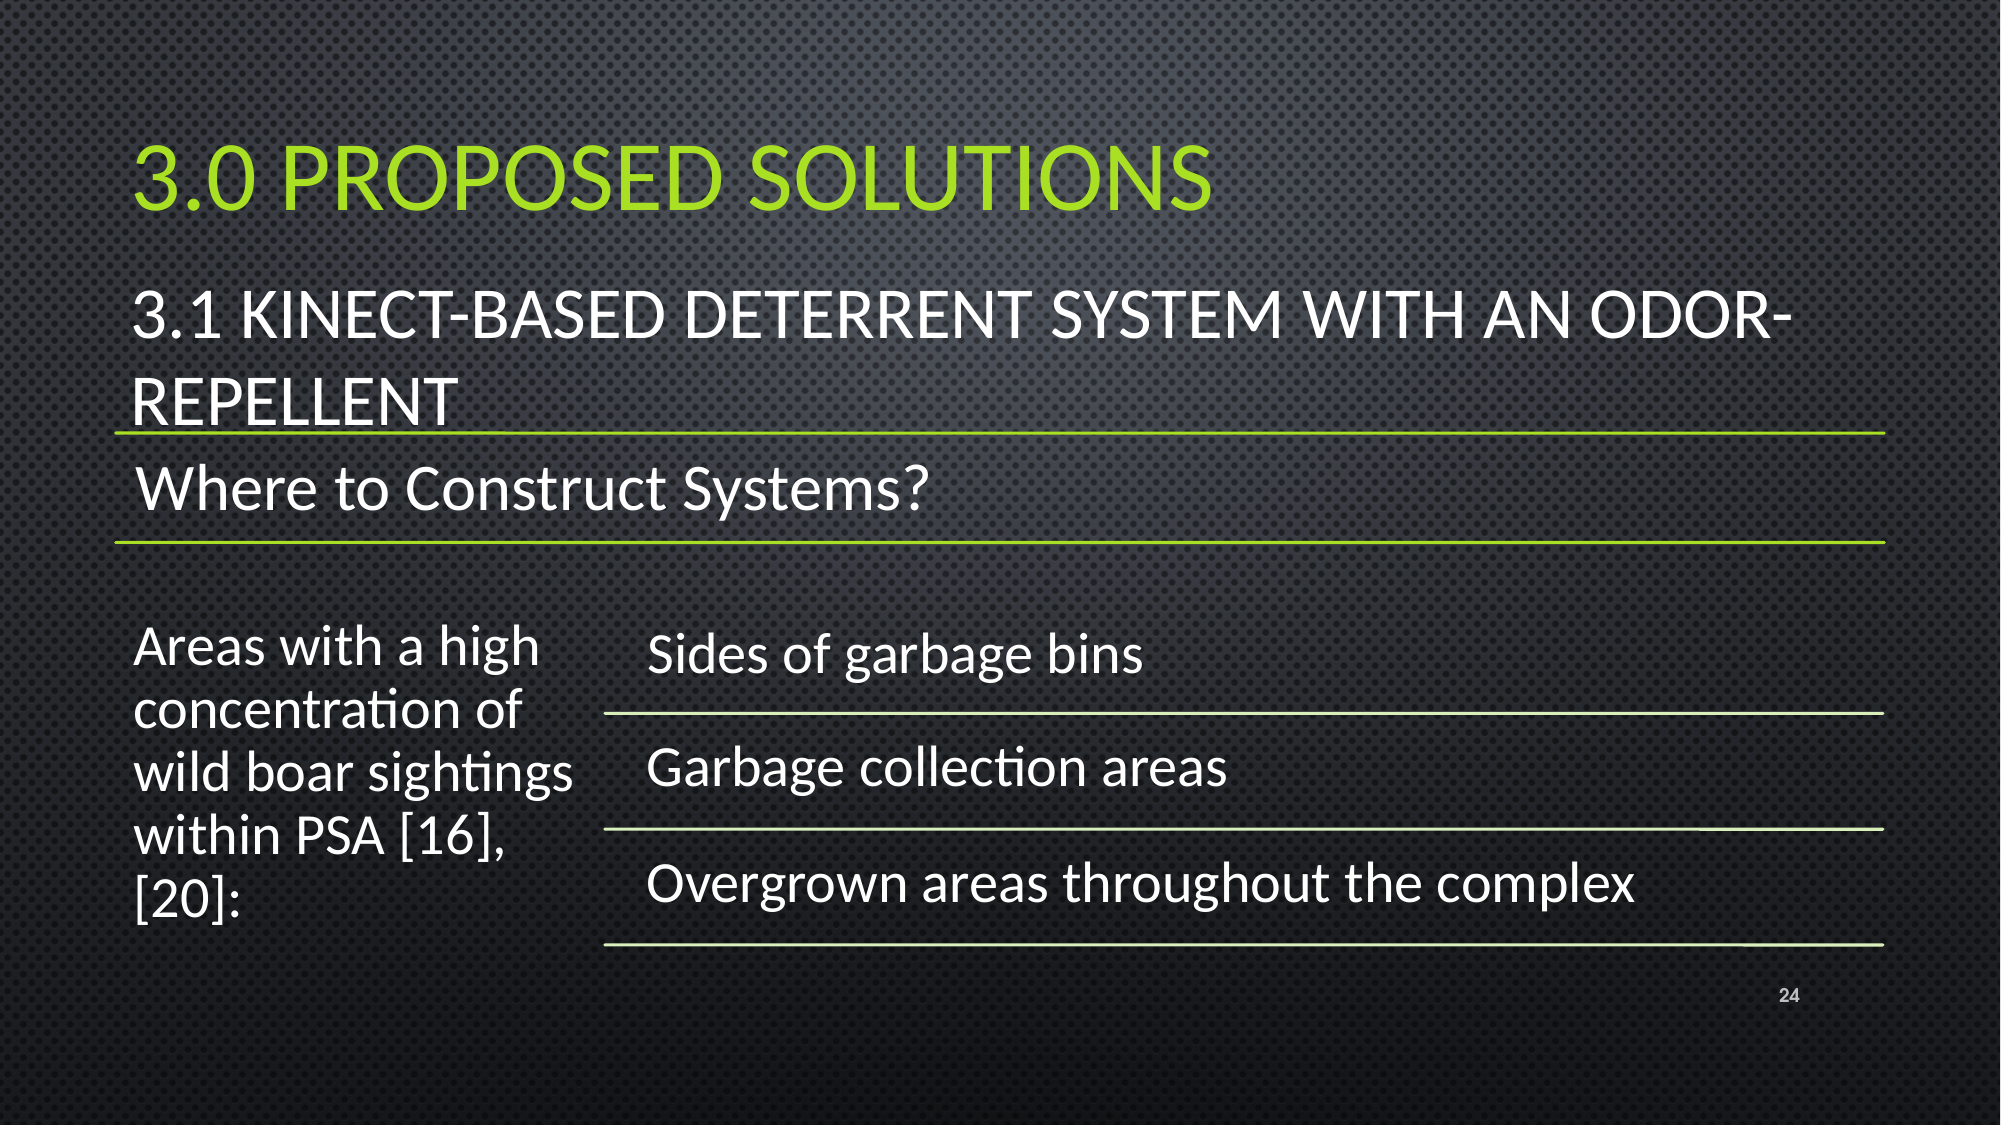

# 3.0 Proposed solutıons
3.1 KINECT-BASED DETERRENT SYSTEM WITH AN ODOR-REPELLENT
Where to Construct Systems?
Areas with a high concentration of wild boar sightings within PSA [16], [20]:
Sides of garbage bins
Garbage collection areas
Overgrown areas throughout the complex
24